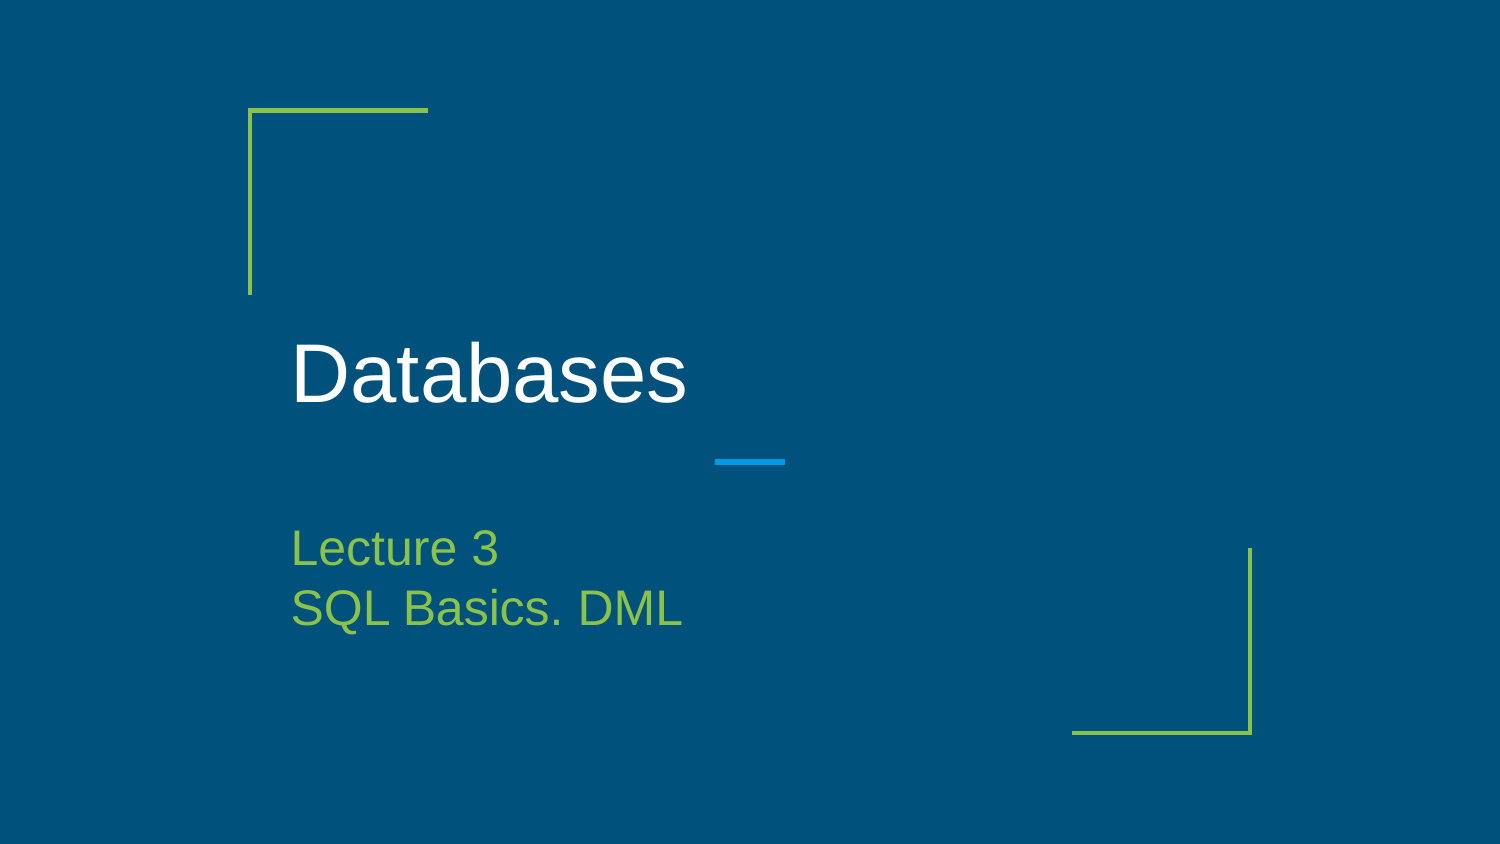

# Databases
Lecture 3
SQL Basics. DML